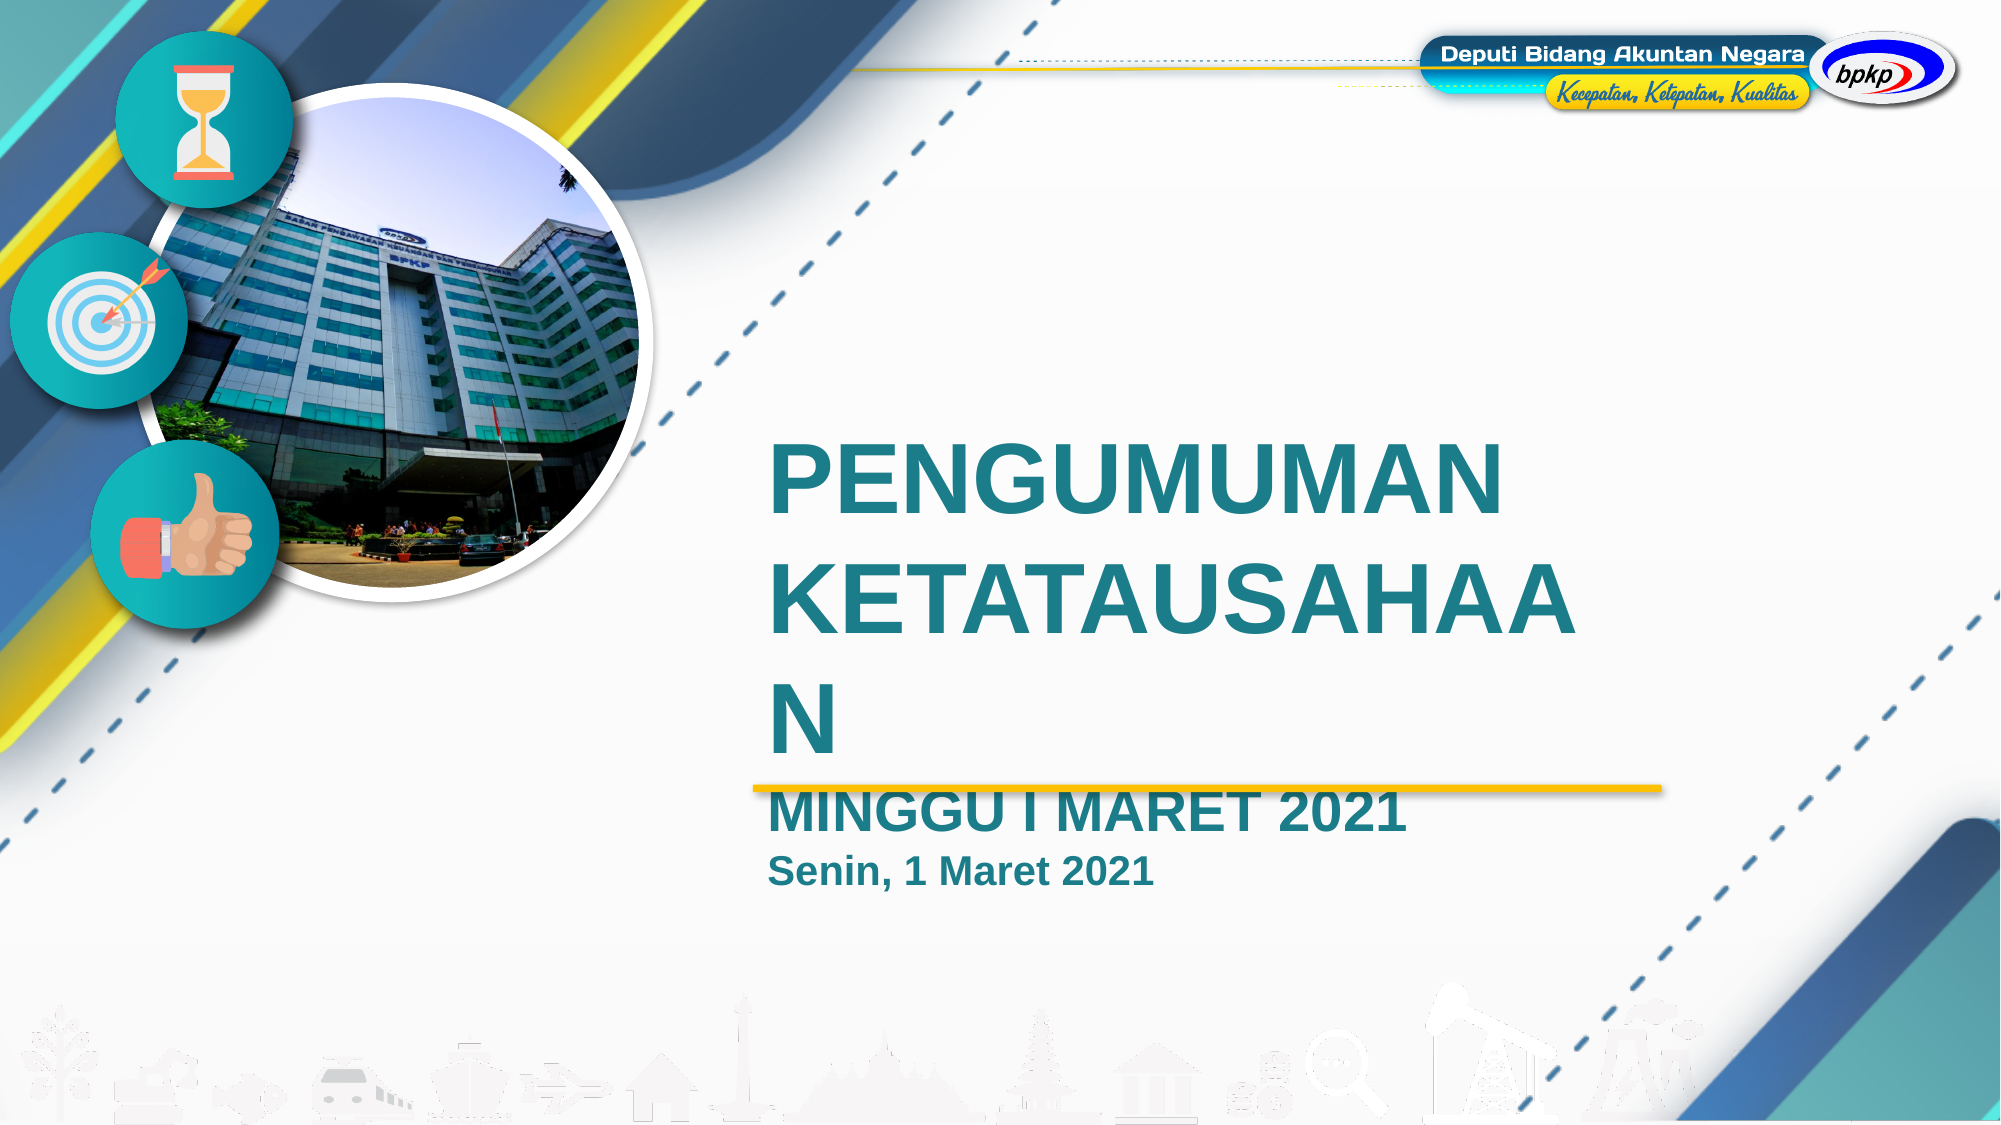

PENGUMUMAN
KETATAUSAHAAN
MINGGU I MARET 2021
Senin, 1 Maret 2021